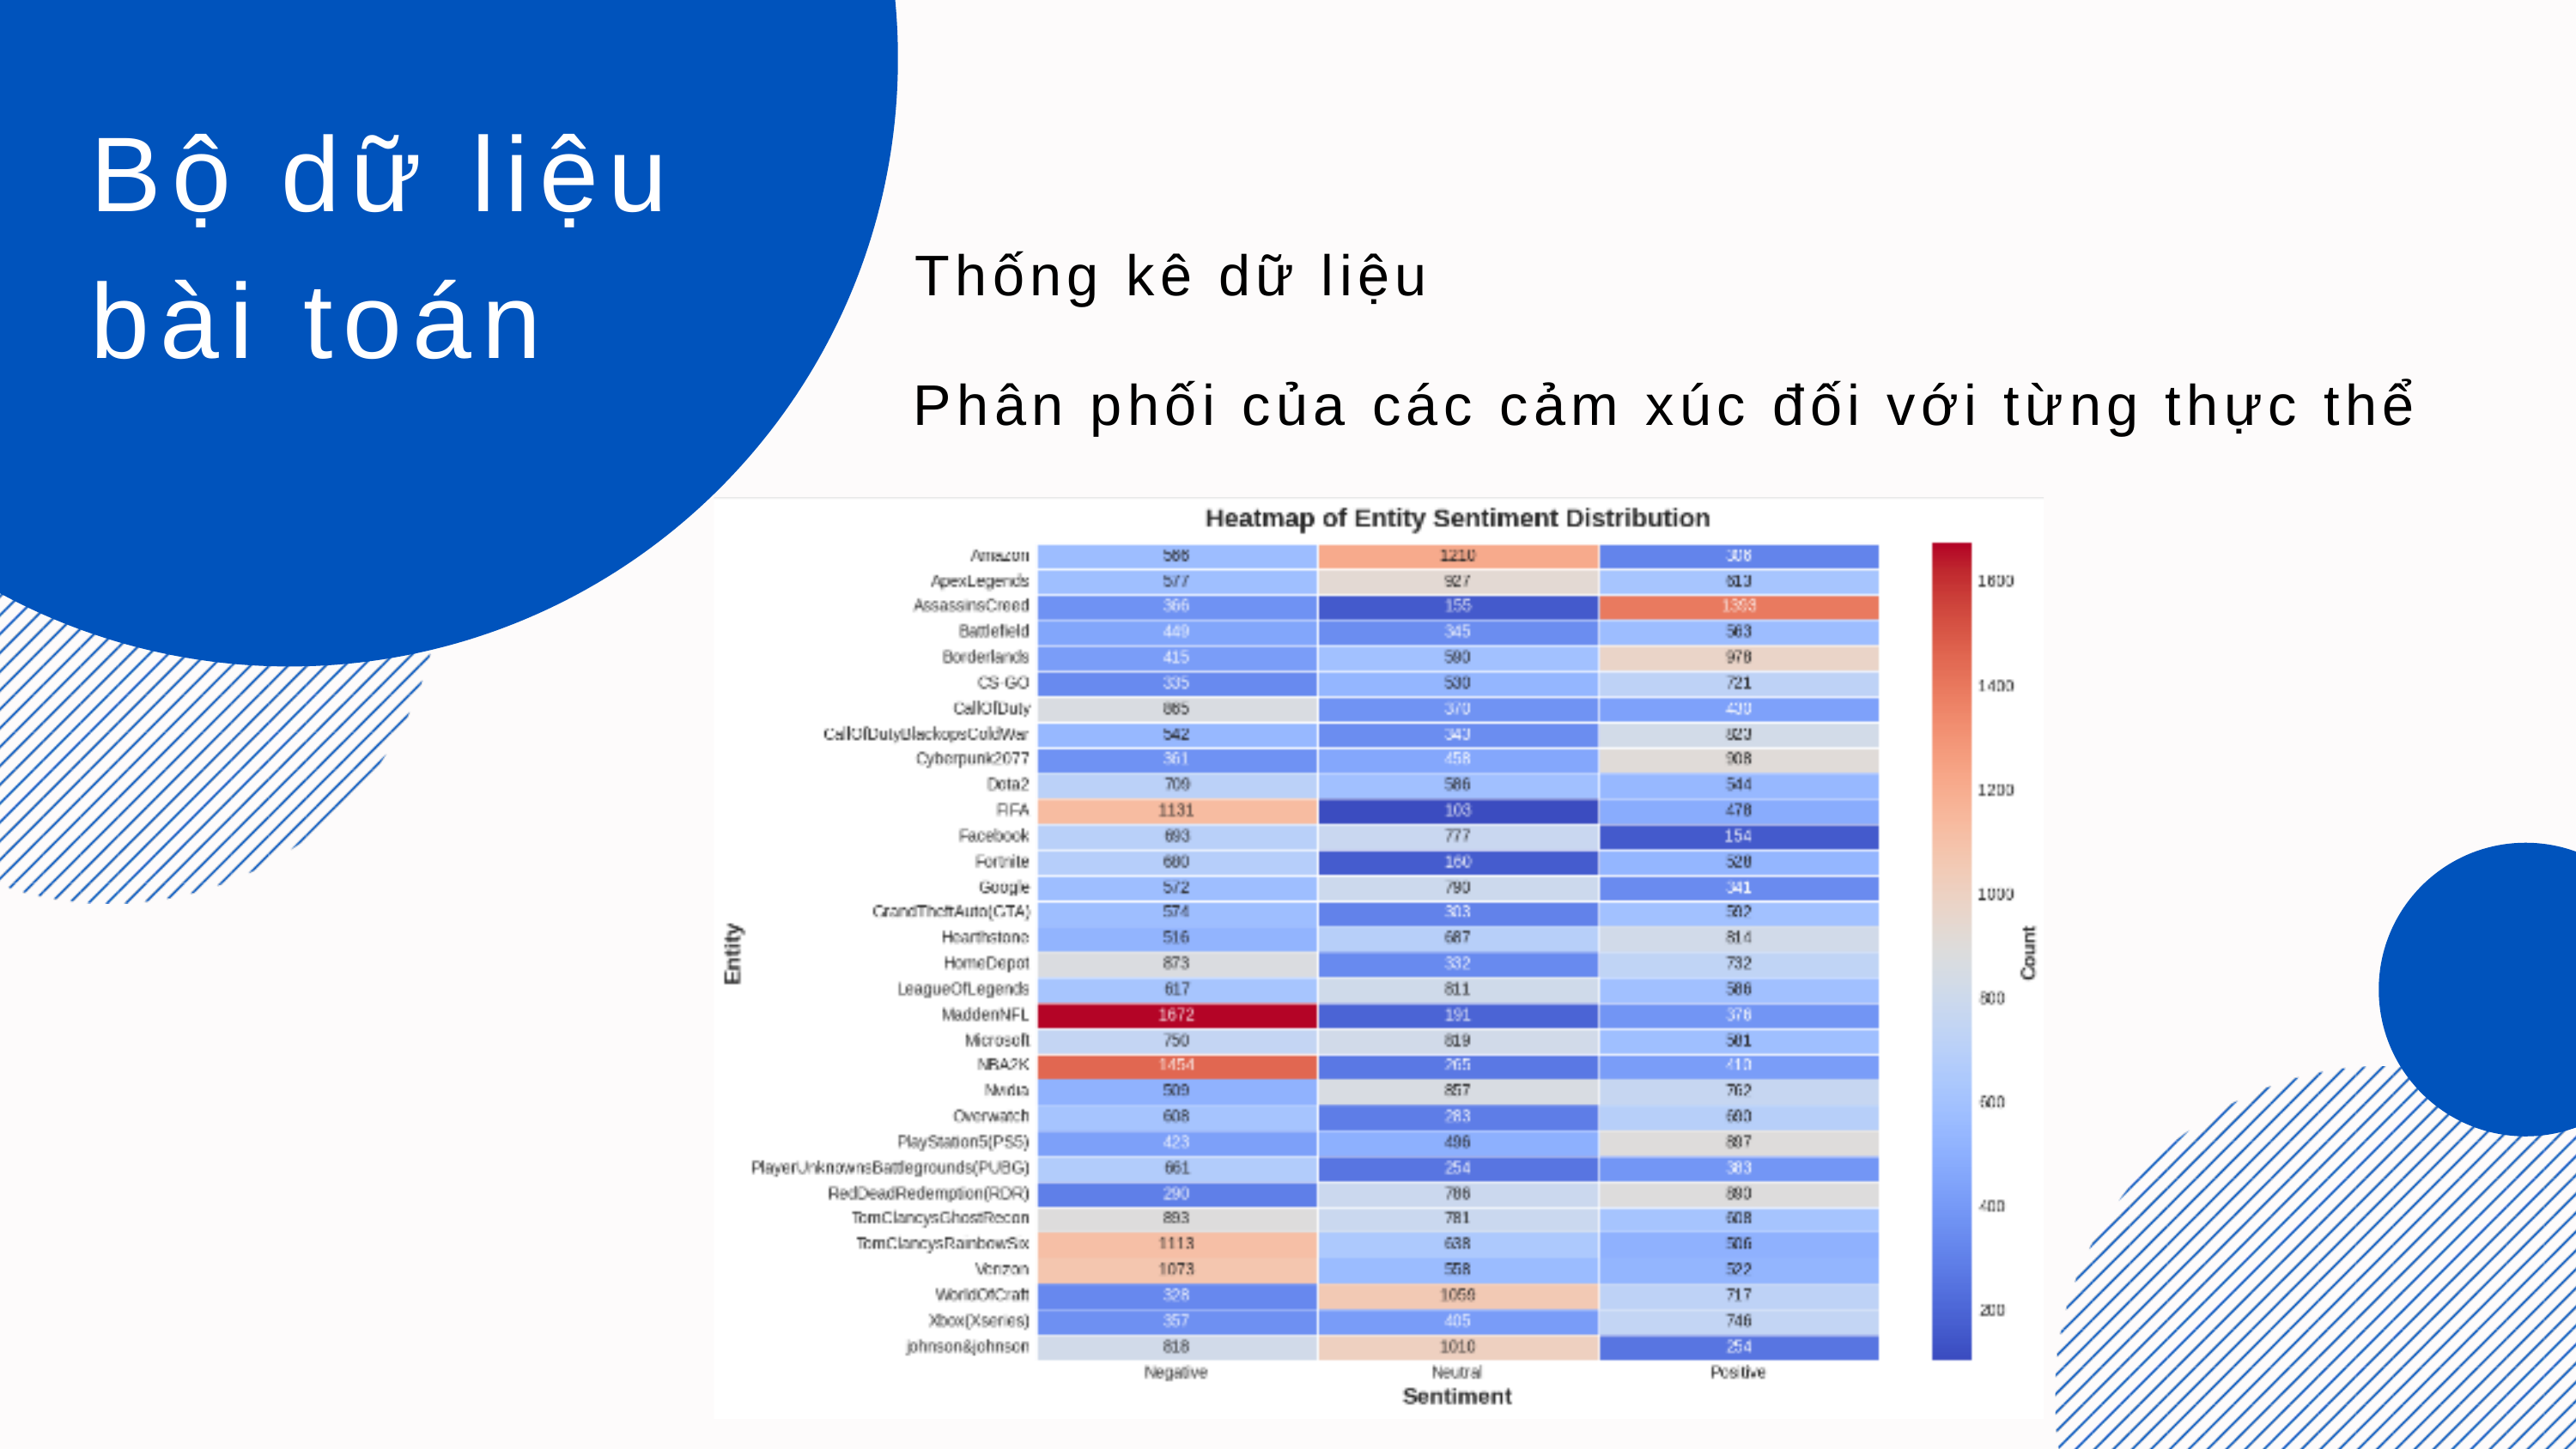

Bộ dữ liệu bài toán
Thống kê dữ liệu

Phân phối của các cảm xúc đối với từng thực thể